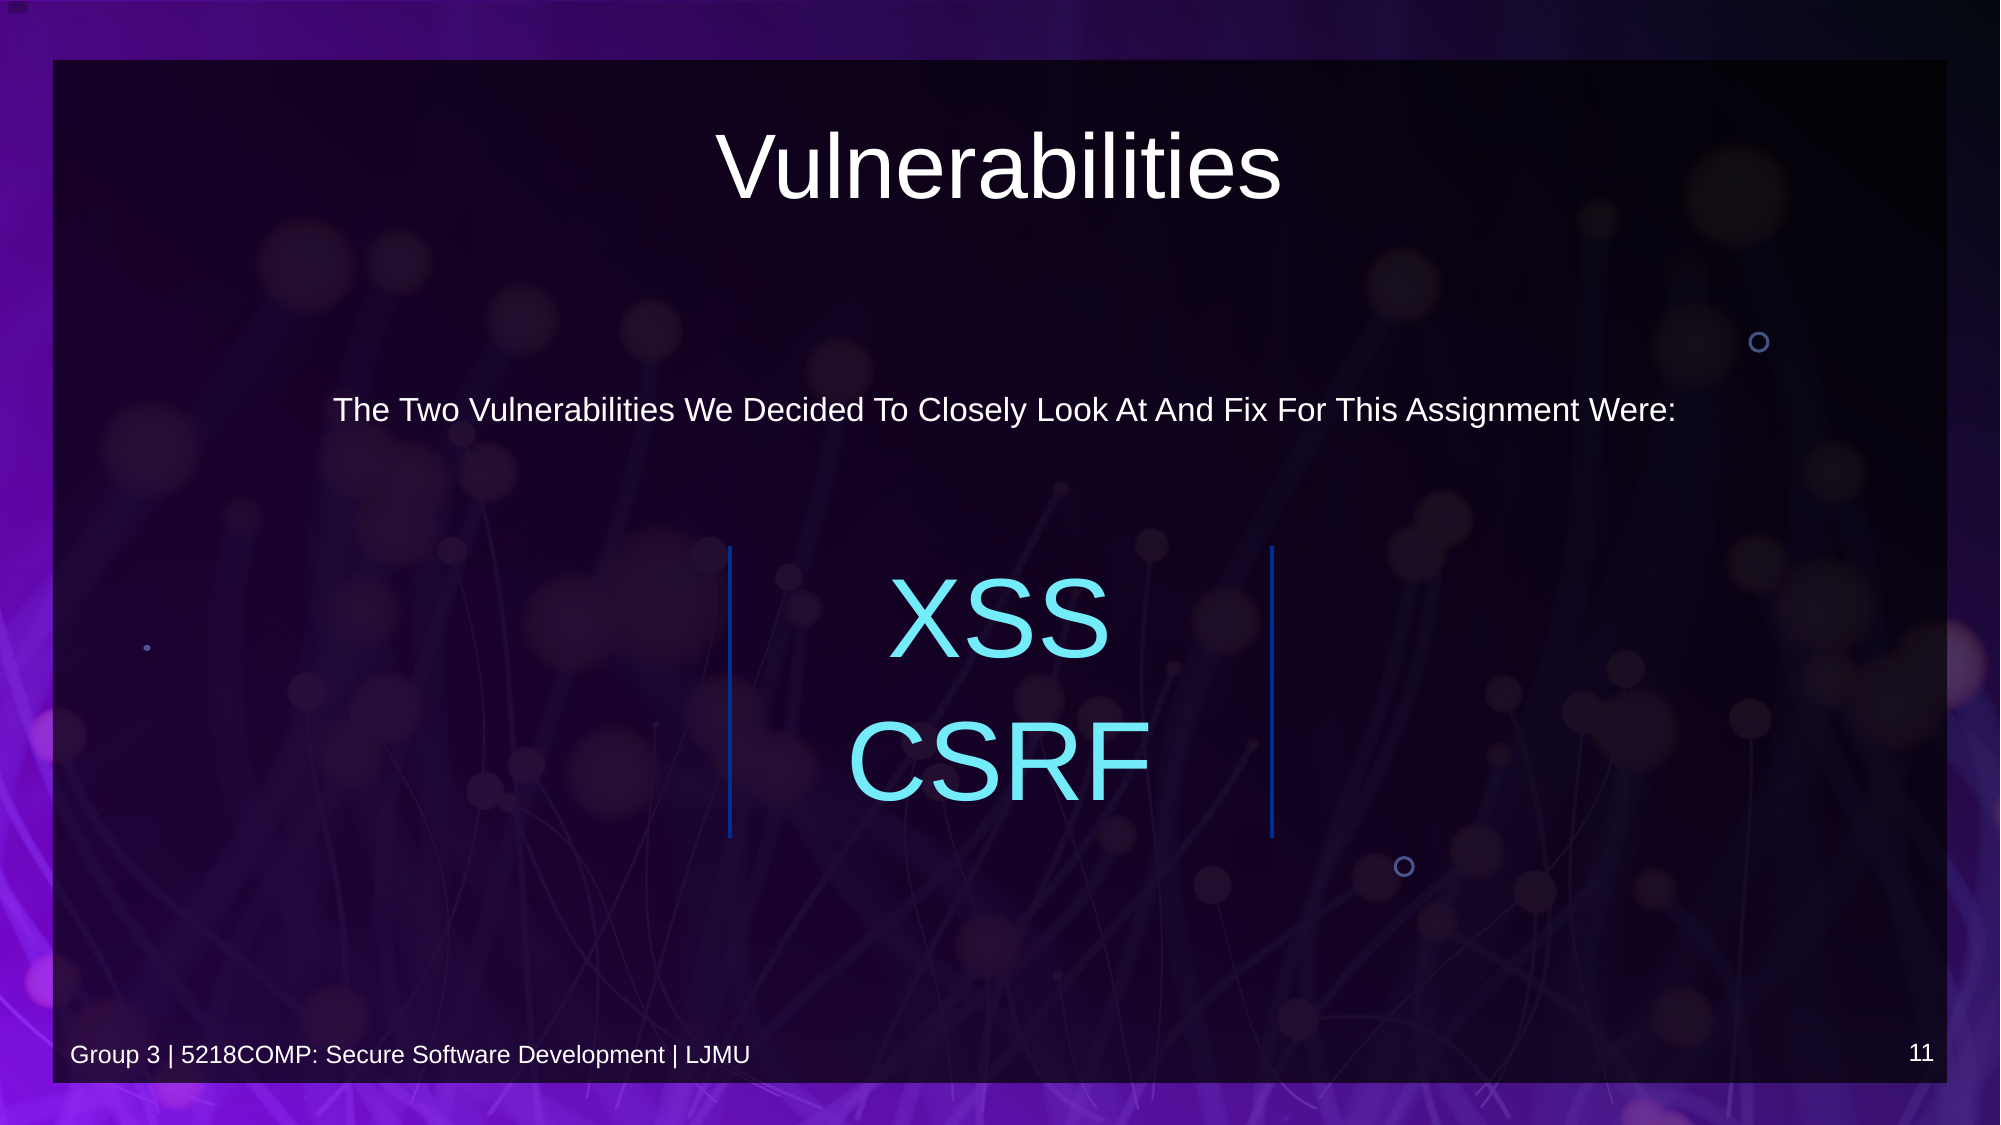

# Vulnerabilities
The Two Vulnerabilities We Decided To Closely Look At And Fix For This Assignment Were:

XSS
CSRF

11
Group 3 | 5218COMP: Secure Software Development | LJMU